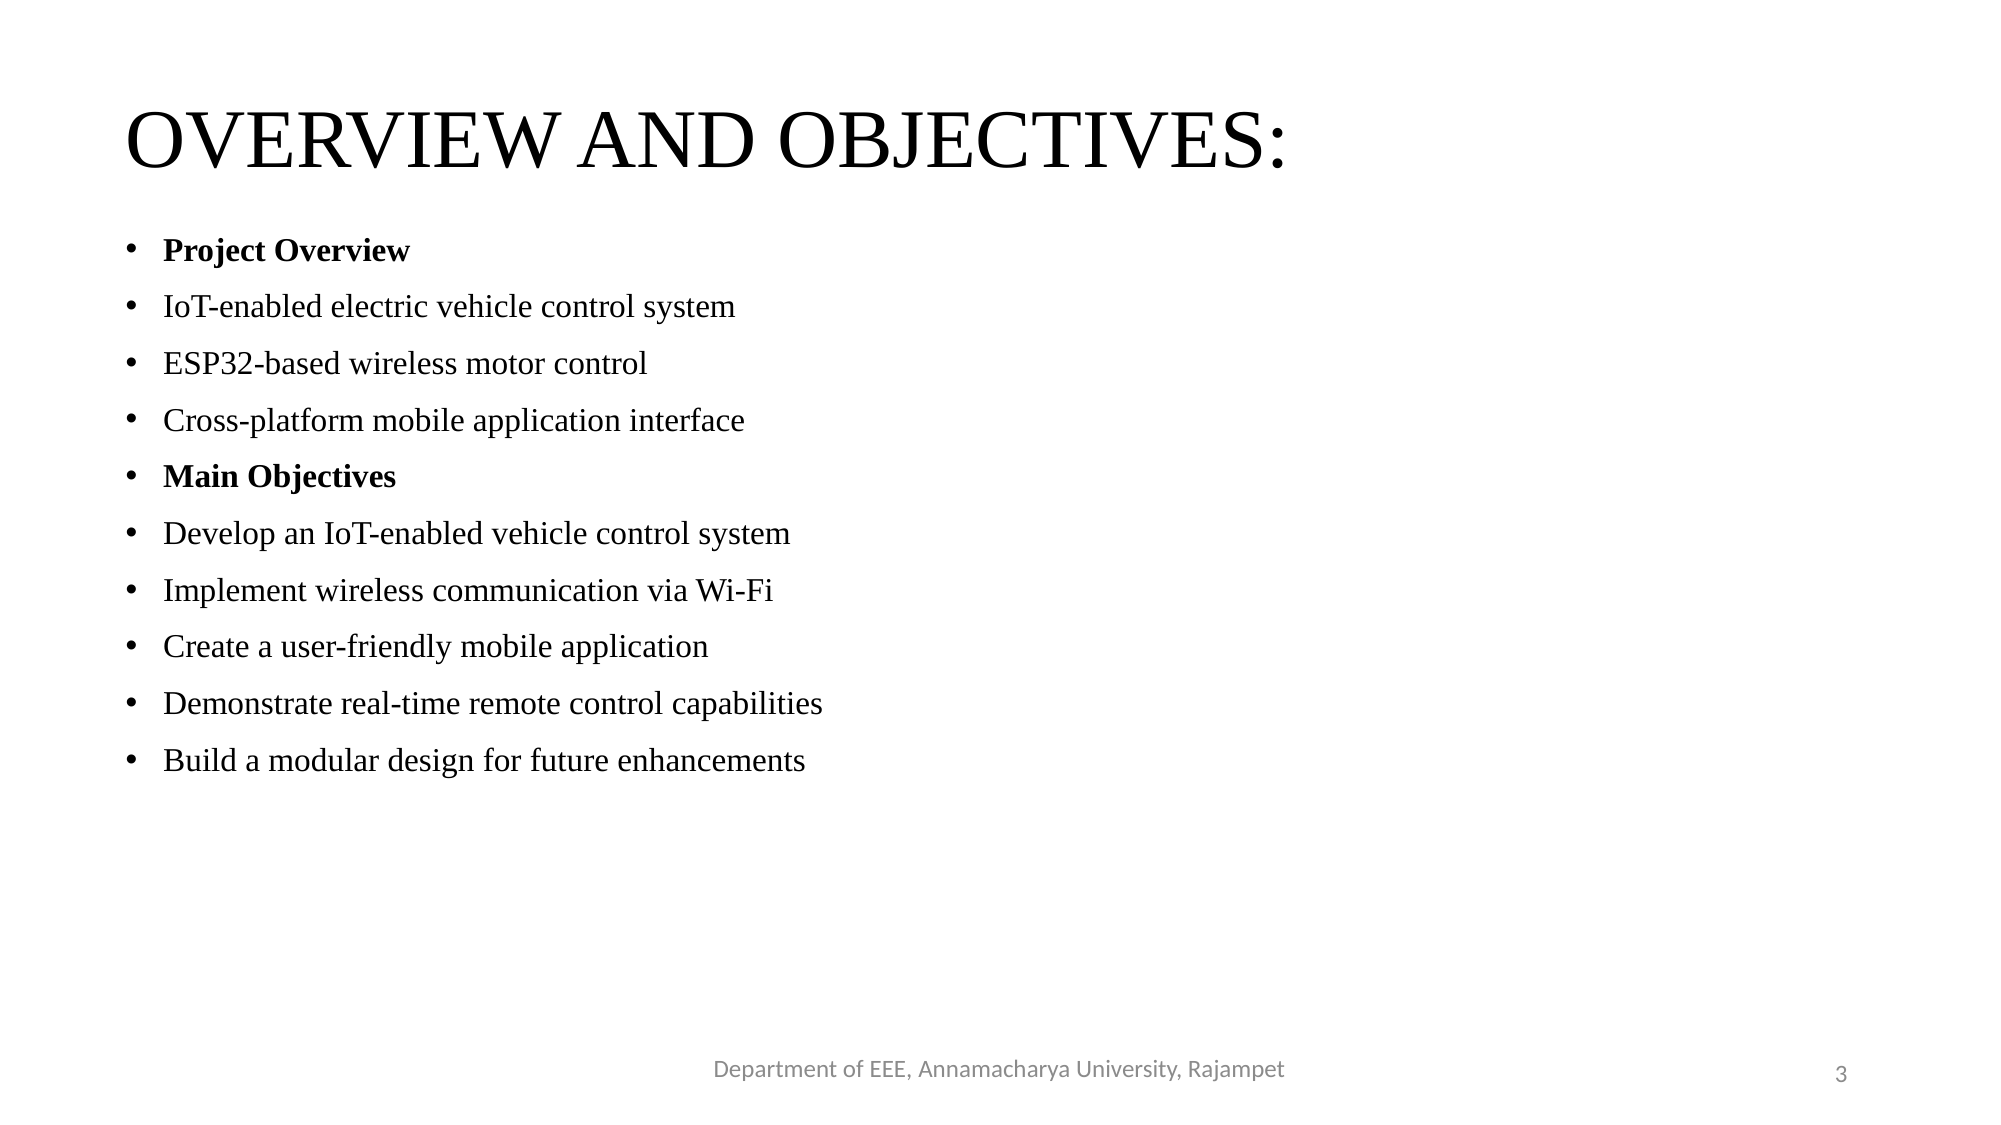

# OVERVIEW AND OBJECTIVES:
Project Overview
IoT-enabled electric vehicle control system
ESP32-based wireless motor control
Cross-platform mobile application interface
Main Objectives
Develop an IoT-enabled vehicle control system
Implement wireless communication via Wi-Fi
Create a user-friendly mobile application
Demonstrate real-time remote control capabilities
Build a modular design for future enhancements

Department of EEE, Annamacharya University, Rajampet
3